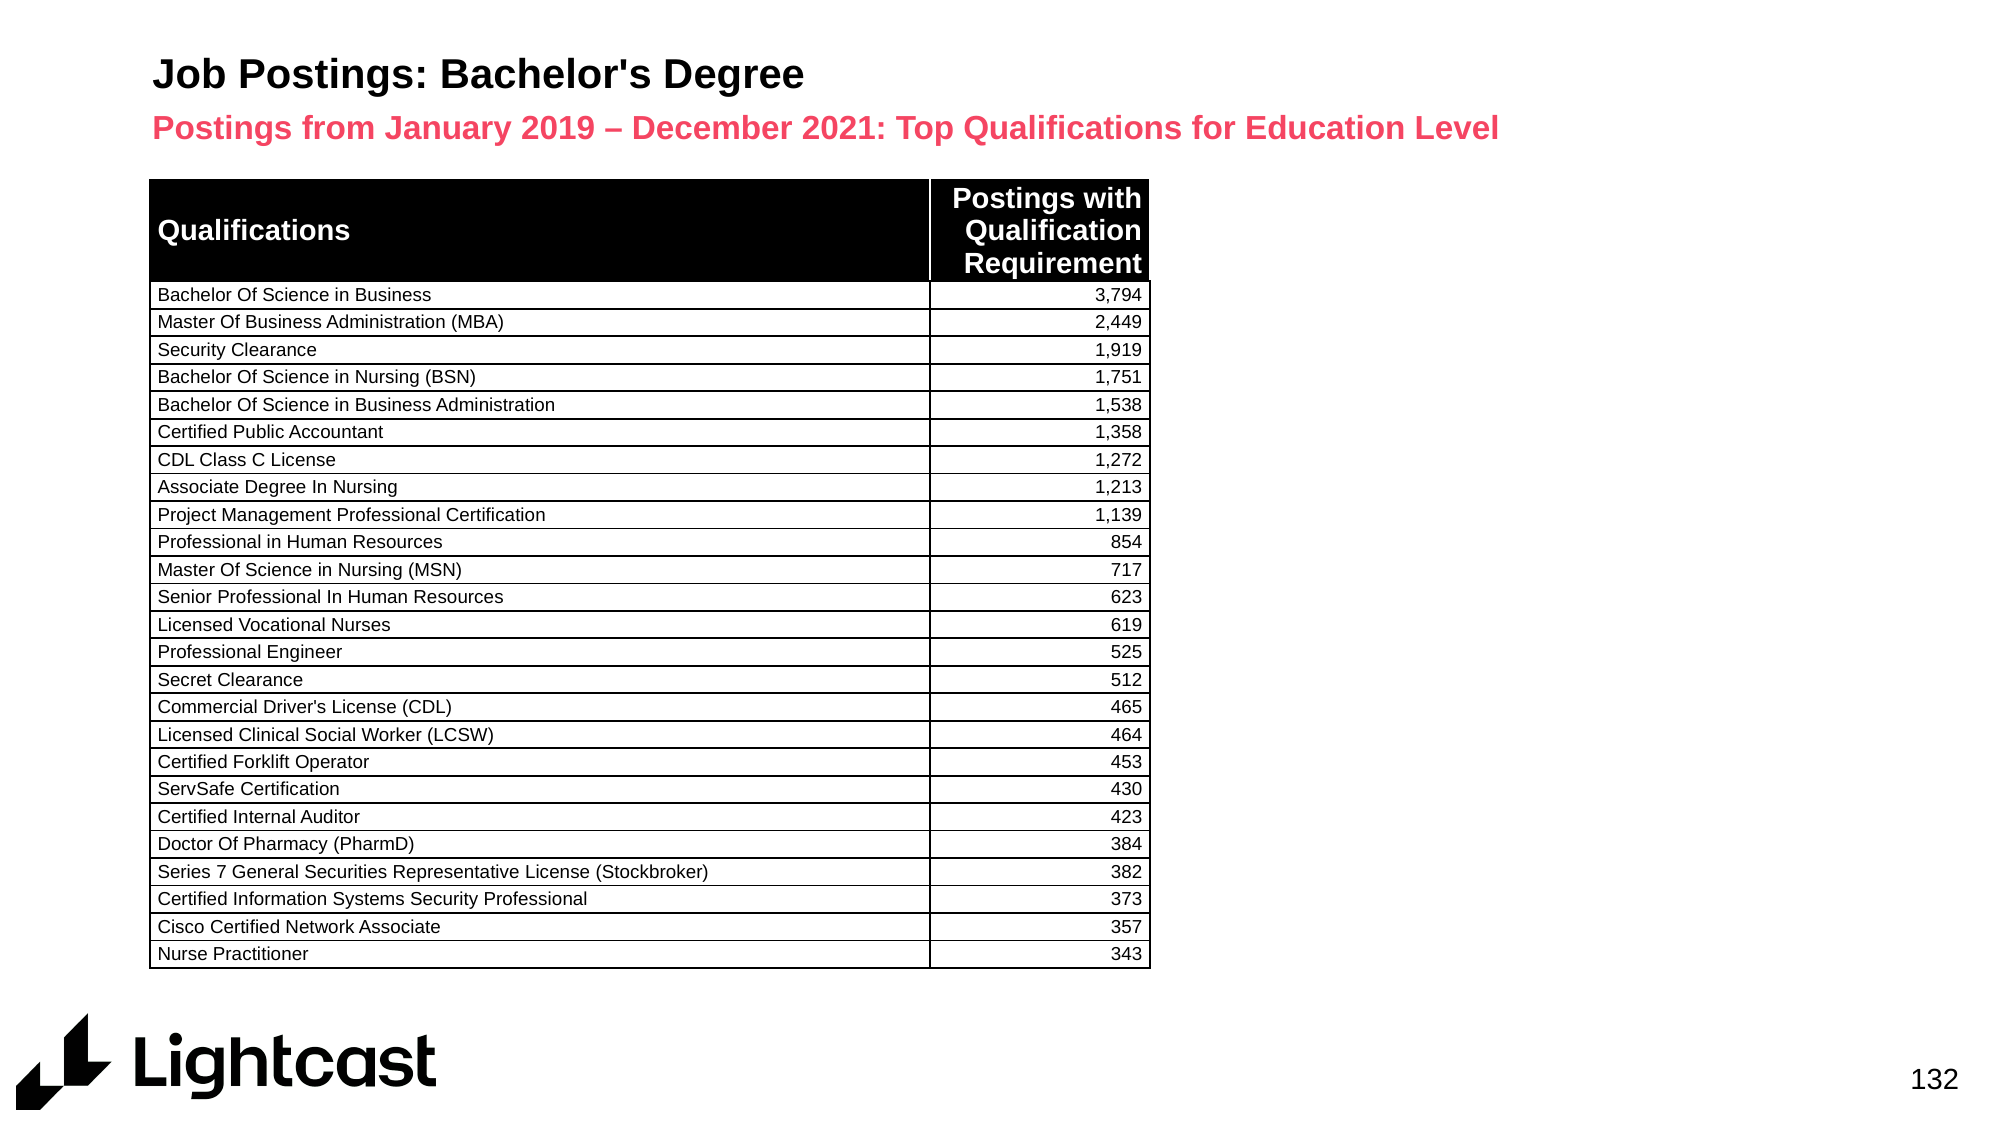

# Job Postings: Bachelor's Degree
Postings from January 2019 – December 2021: Top Qualifications for Education Level
| Qualifications | Postings with Qualification Requirement |
| --- | --- |
| Bachelor Of Science in Business | 3,794 |
| Master Of Business Administration (MBA) | 2,449 |
| Security Clearance | 1,919 |
| Bachelor Of Science in Nursing (BSN) | 1,751 |
| Bachelor Of Science in Business Administration | 1,538 |
| Certified Public Accountant | 1,358 |
| CDL Class C License | 1,272 |
| Associate Degree In Nursing | 1,213 |
| Project Management Professional Certification | 1,139 |
| Professional in Human Resources | 854 |
| Master Of Science in Nursing (MSN) | 717 |
| Senior Professional In Human Resources | 623 |
| Licensed Vocational Nurses | 619 |
| Professional Engineer | 525 |
| Secret Clearance | 512 |
| Commercial Driver's License (CDL) | 465 |
| Licensed Clinical Social Worker (LCSW) | 464 |
| Certified Forklift Operator | 453 |
| ServSafe Certification | 430 |
| Certified Internal Auditor | 423 |
| Doctor Of Pharmacy (PharmD) | 384 |
| Series 7 General Securities Representative License (Stockbroker) | 382 |
| Certified Information Systems Security Professional | 373 |
| Cisco Certified Network Associate | 357 |
| Nurse Practitioner | 343 |